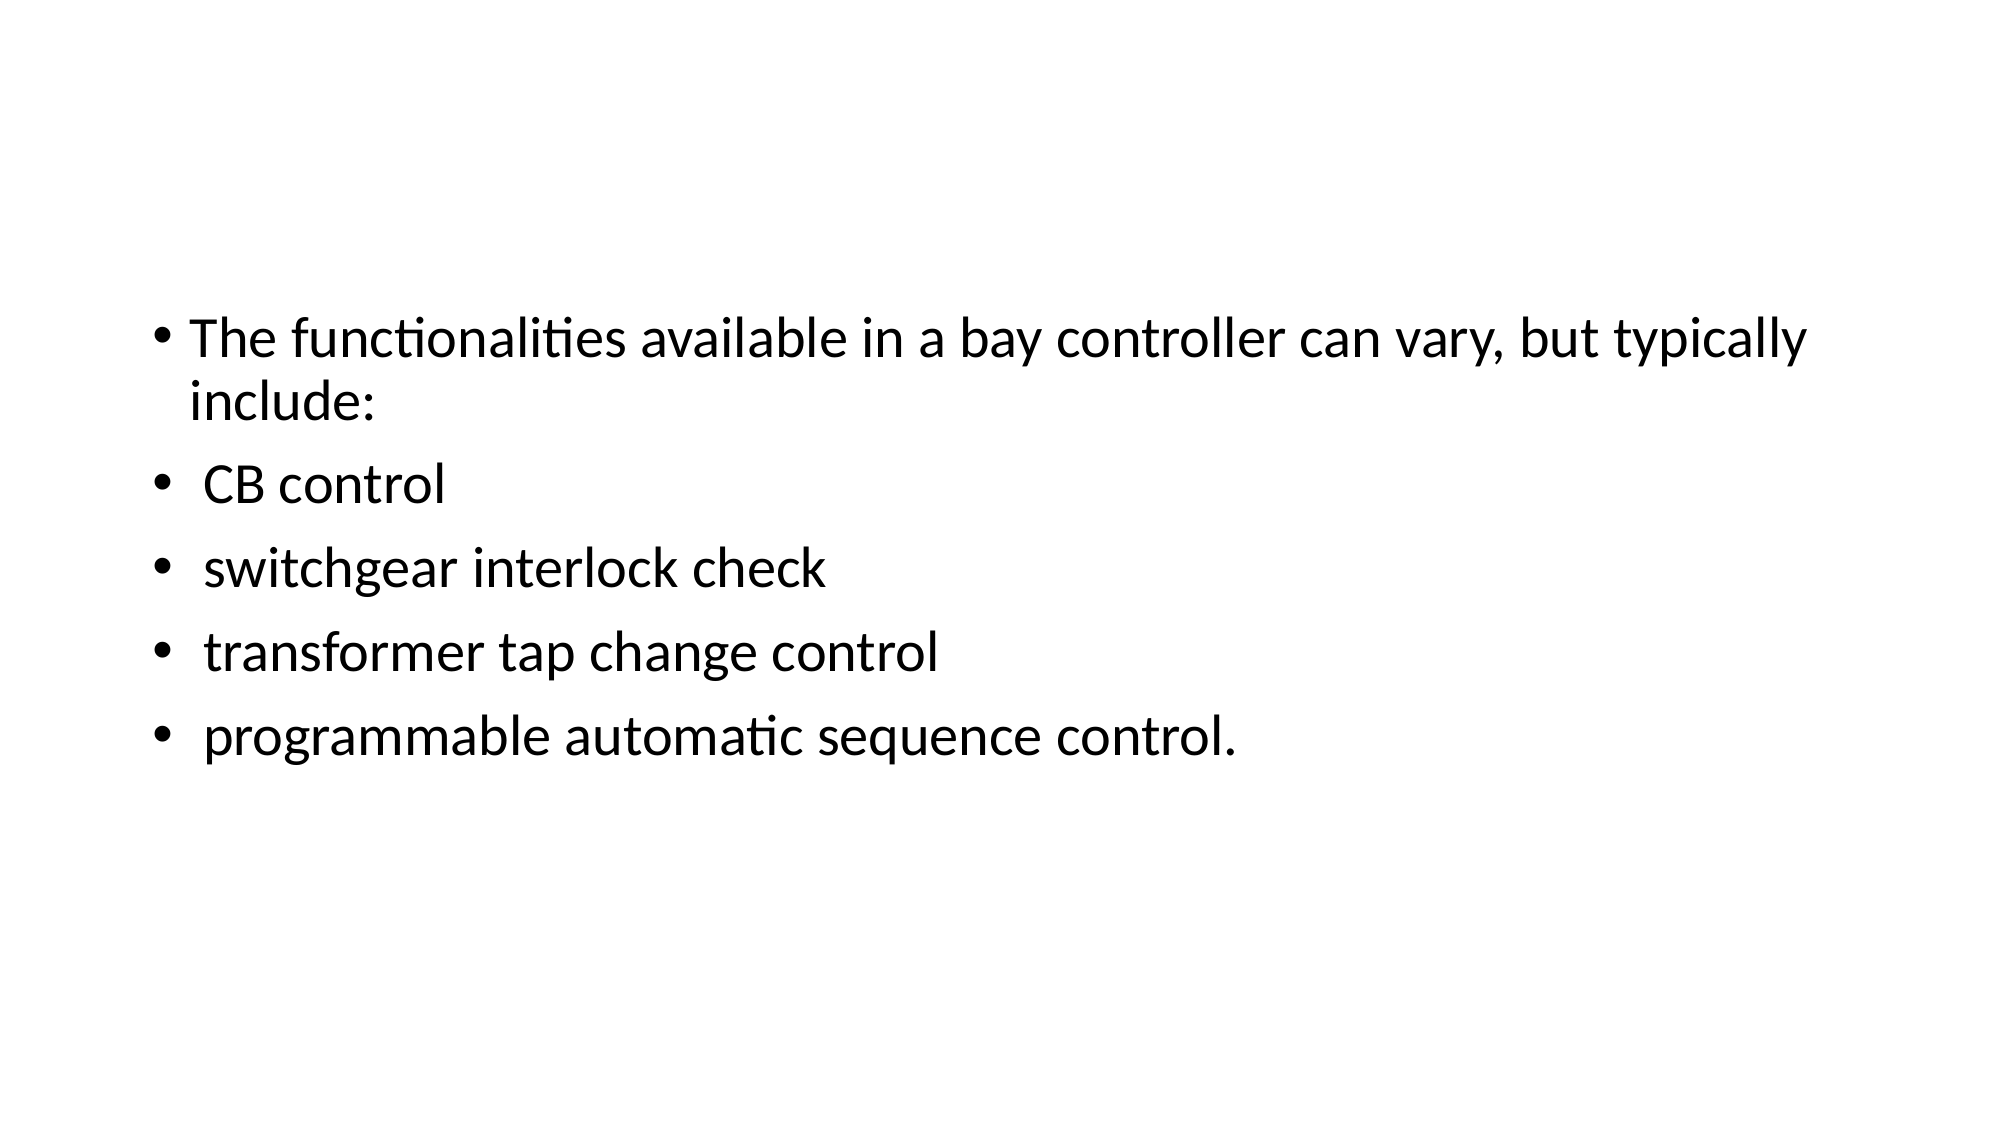

#
The functionalities available in a bay controller can vary, but typically include:
 CB control
 switchgear interlock check
 transformer tap change control
 programmable automatic sequence control.